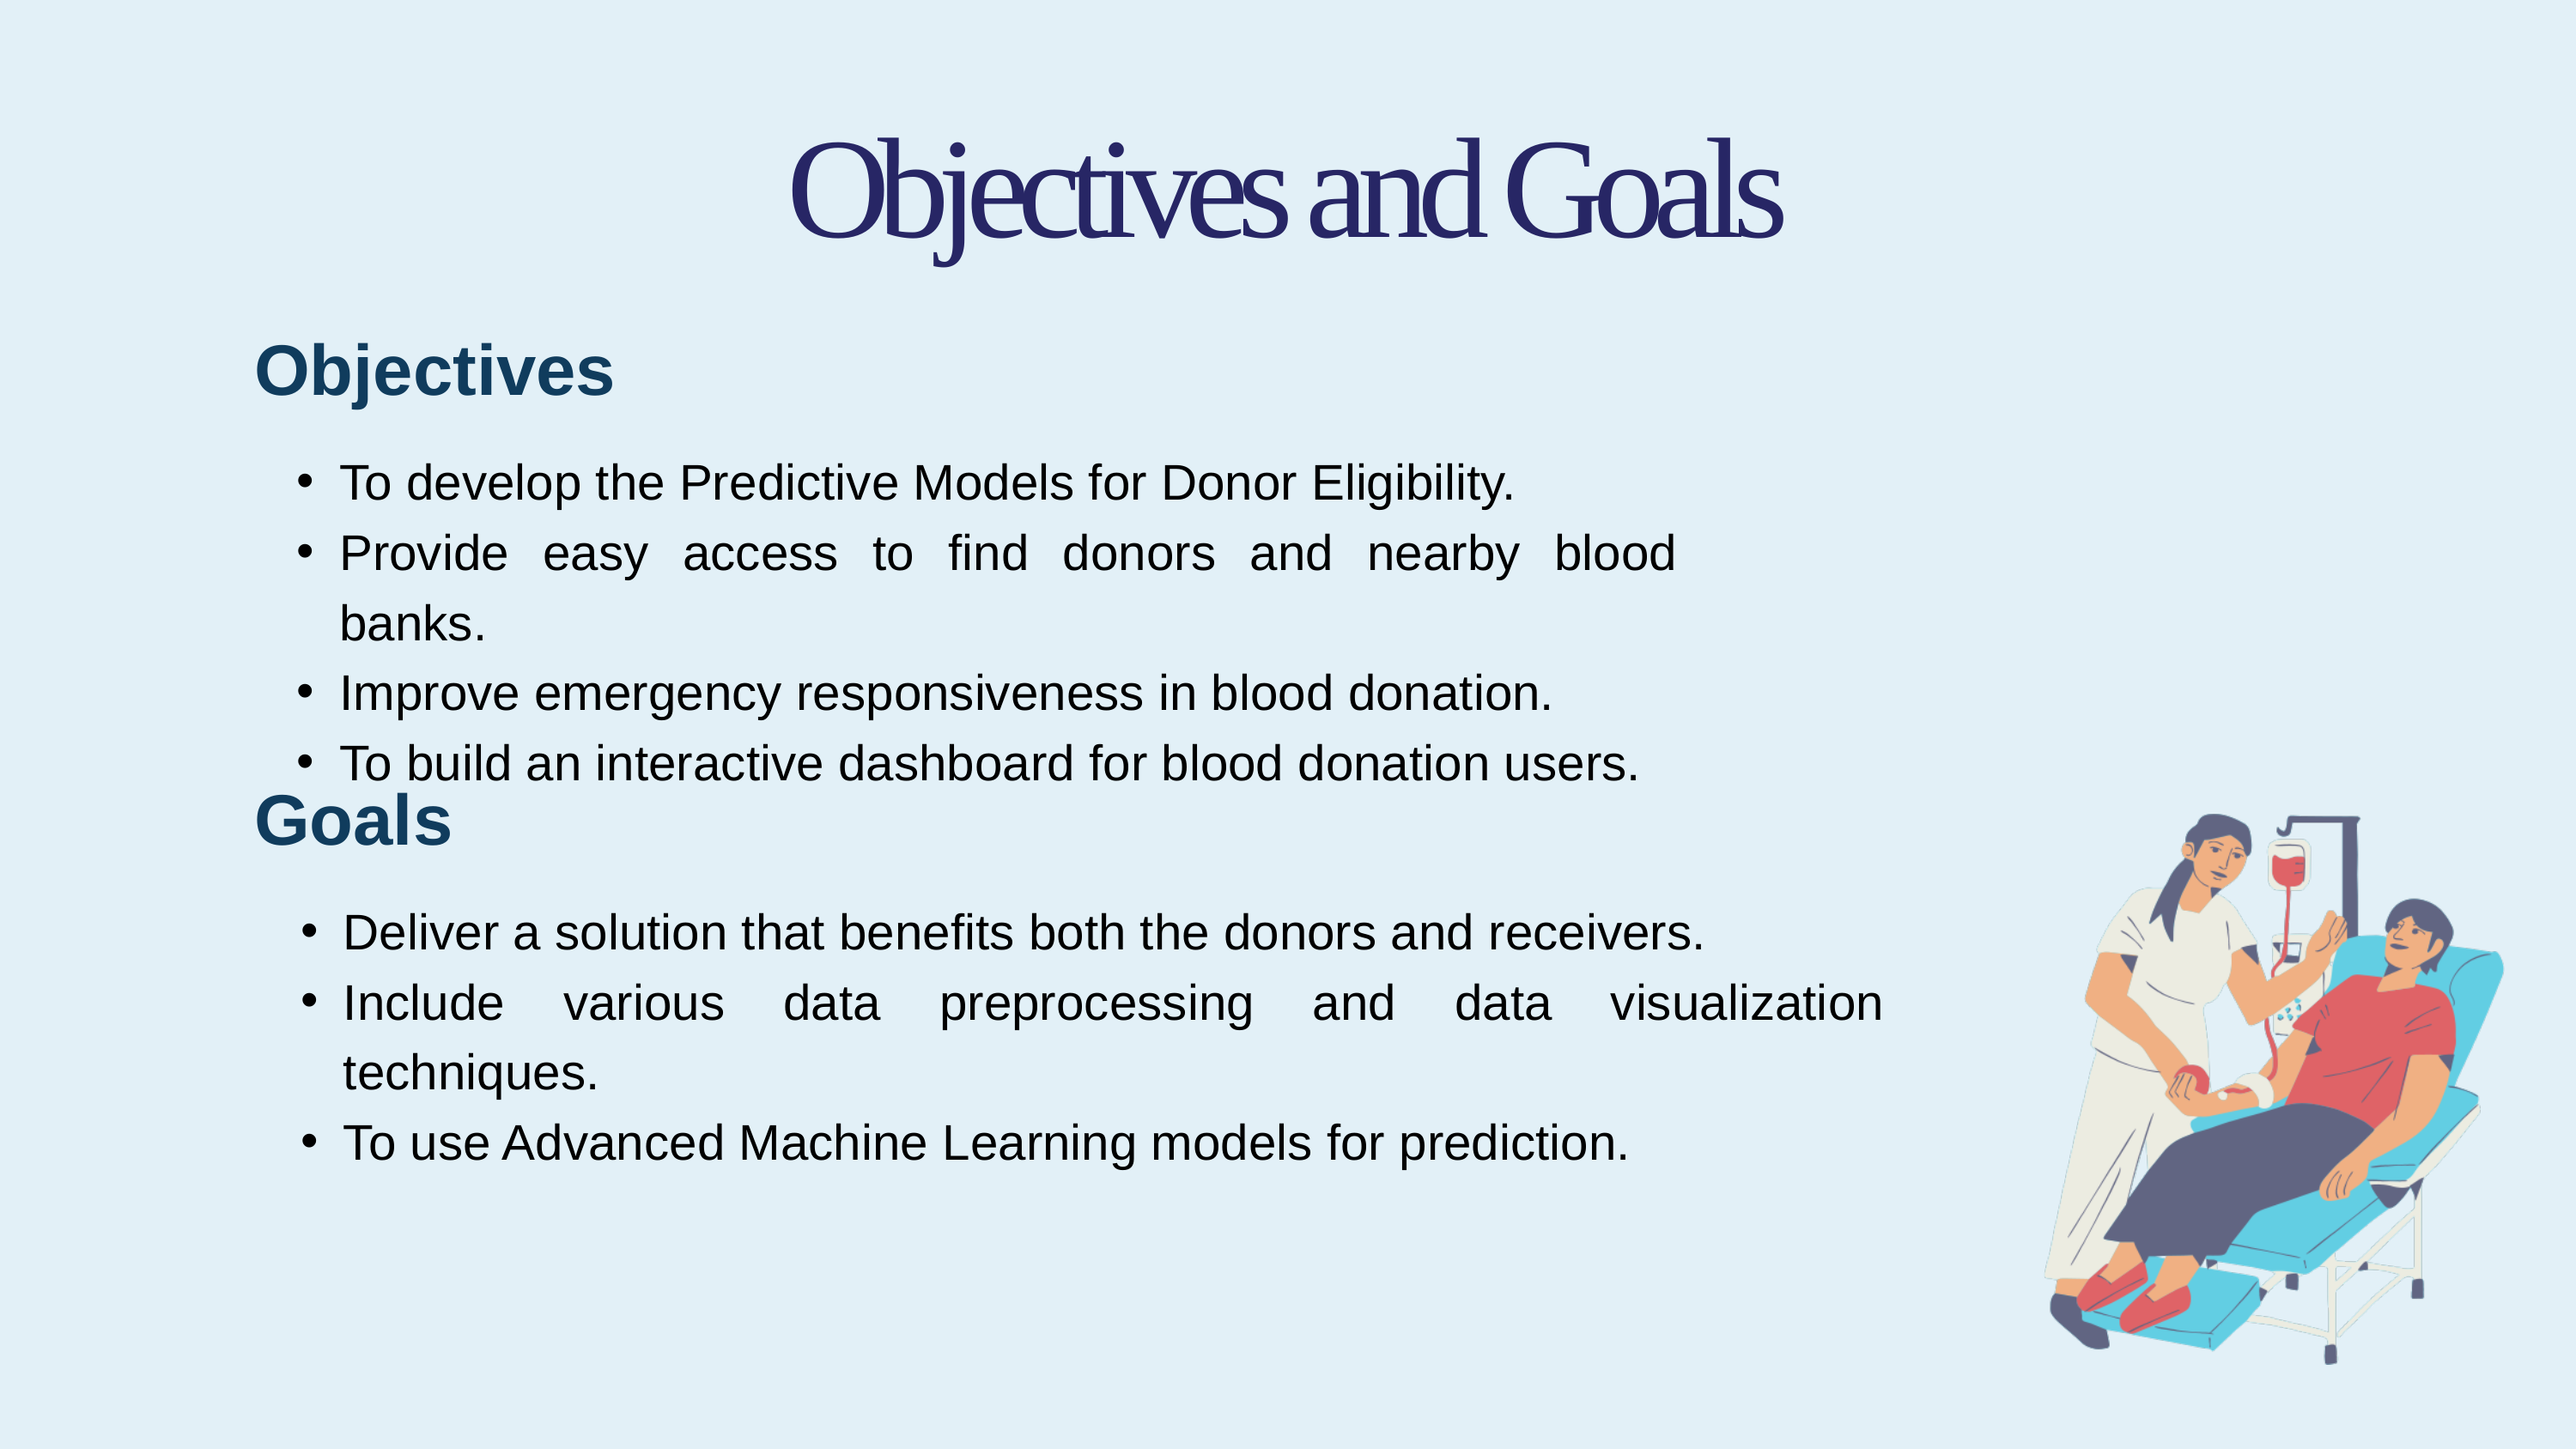

Objectives and Goals
Objectives
To develop the Predictive Models for Donor Eligibility.
Provide easy access to find donors and nearby blood banks.
Improve emergency responsiveness in blood donation.
To build an interactive dashboard for blood donation users.
Goals

Deliver a solution that benefits both the donors and receivers.
Include various data preprocessing and data visualization techniques.
To use Advanced Machine Learning models for prediction.